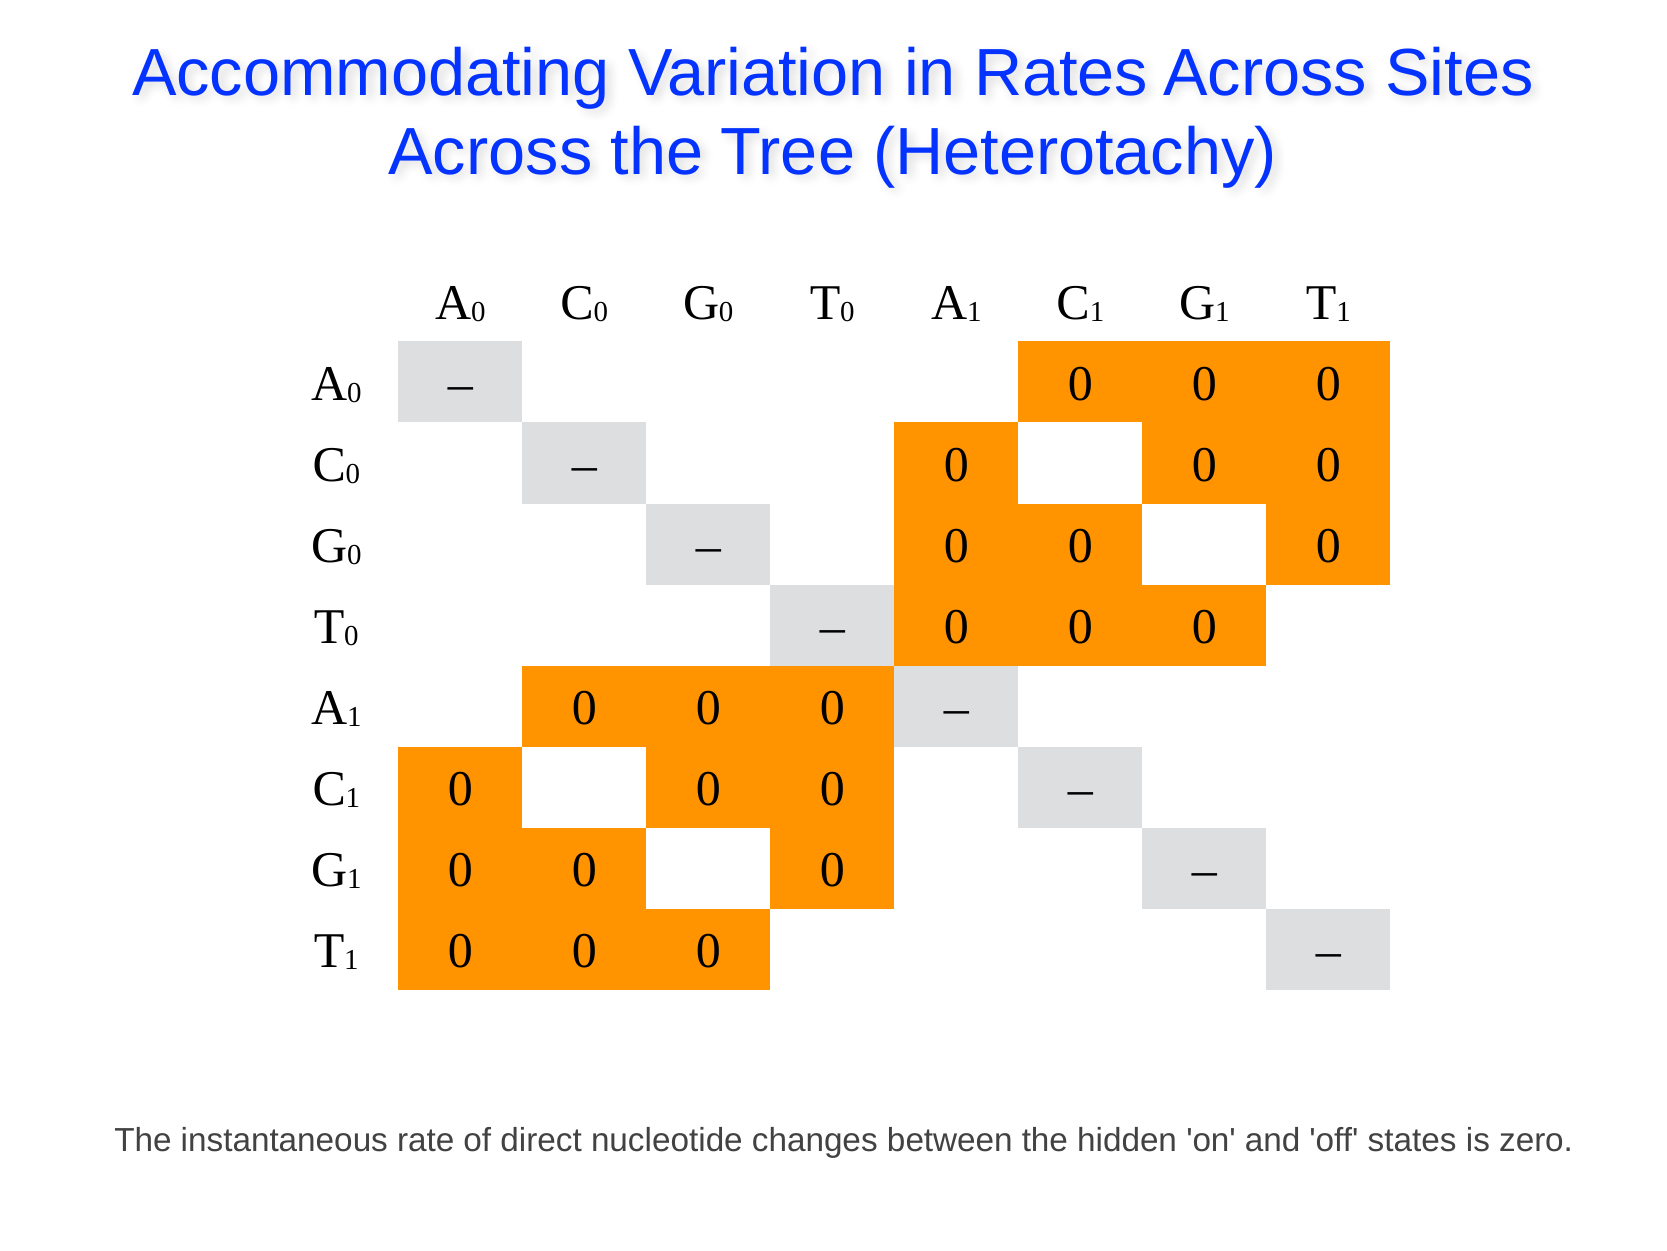

Accommodating Variation in Rates Across Sites
Across the Tree (Heterotachy)
|  | A0 | C0 | G0 | T0 | A1 | C1 | G1 | T1 |
| --- | --- | --- | --- | --- | --- | --- | --- | --- |
| A0 | – |  |  |  |  | 0 | 0 | 0 |
| C0 |  | – |  |  | 0 |  | 0 | 0 |
| G0 |  |  | – |  | 0 | 0 |  | 0 |
| T0 |  |  |  | – | 0 | 0 | 0 |  |
| A1 |  | 0 | 0 | 0 | – |  |  |  |
| C1 | 0 |  | 0 | 0 |  | – |  |  |
| G1 | 0 | 0 |  | 0 |  |  | – |  |
| T1 | 0 | 0 | 0 |  |  |  |  | – |
The instantaneous rate of direct nucleotide changes between the hidden 'on' and 'off' states is zero.